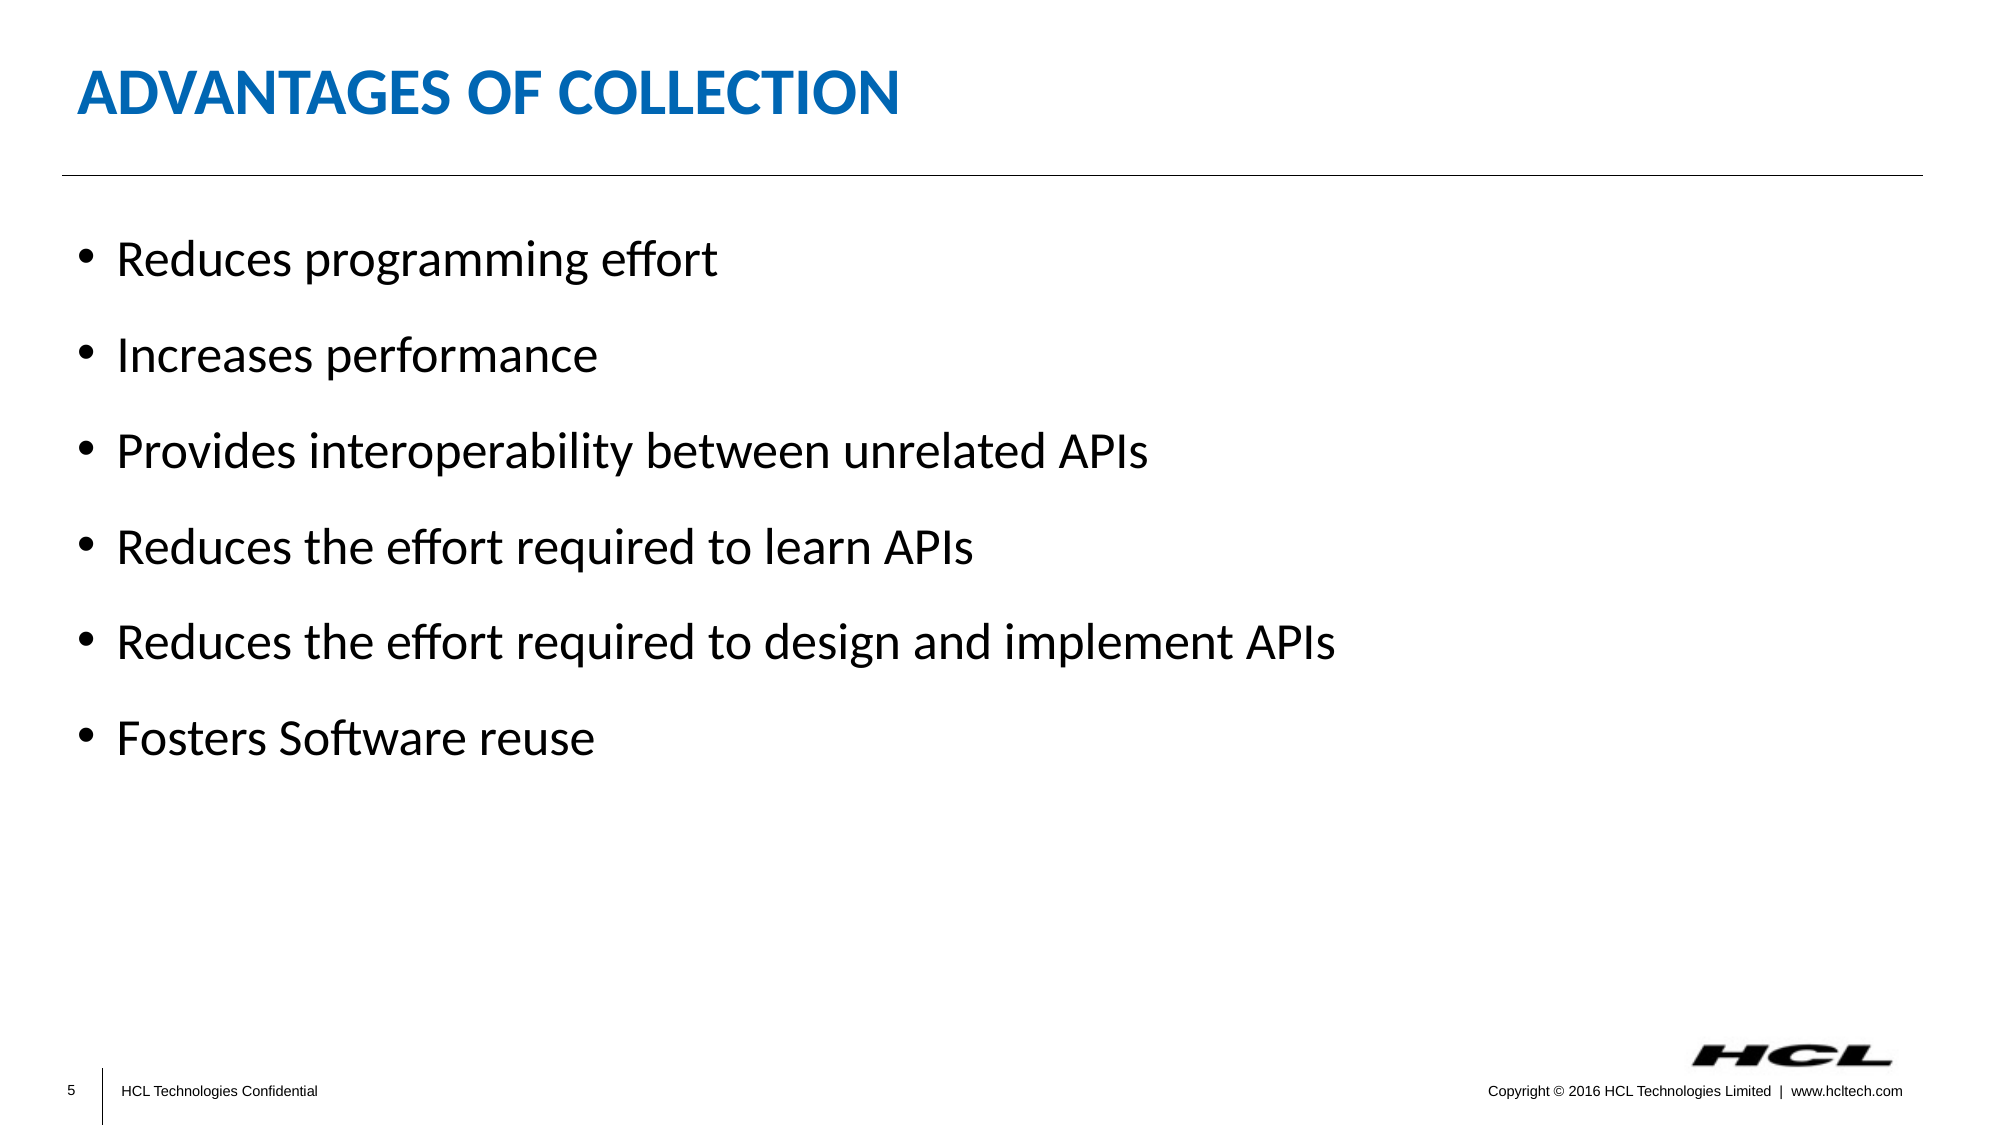

# Advantages of collection
Reduces programming effort
Increases performance
Provides interoperability between unrelated APIs
Reduces the effort required to learn APIs
Reduces the effort required to design and implement APIs
Fosters Software reuse